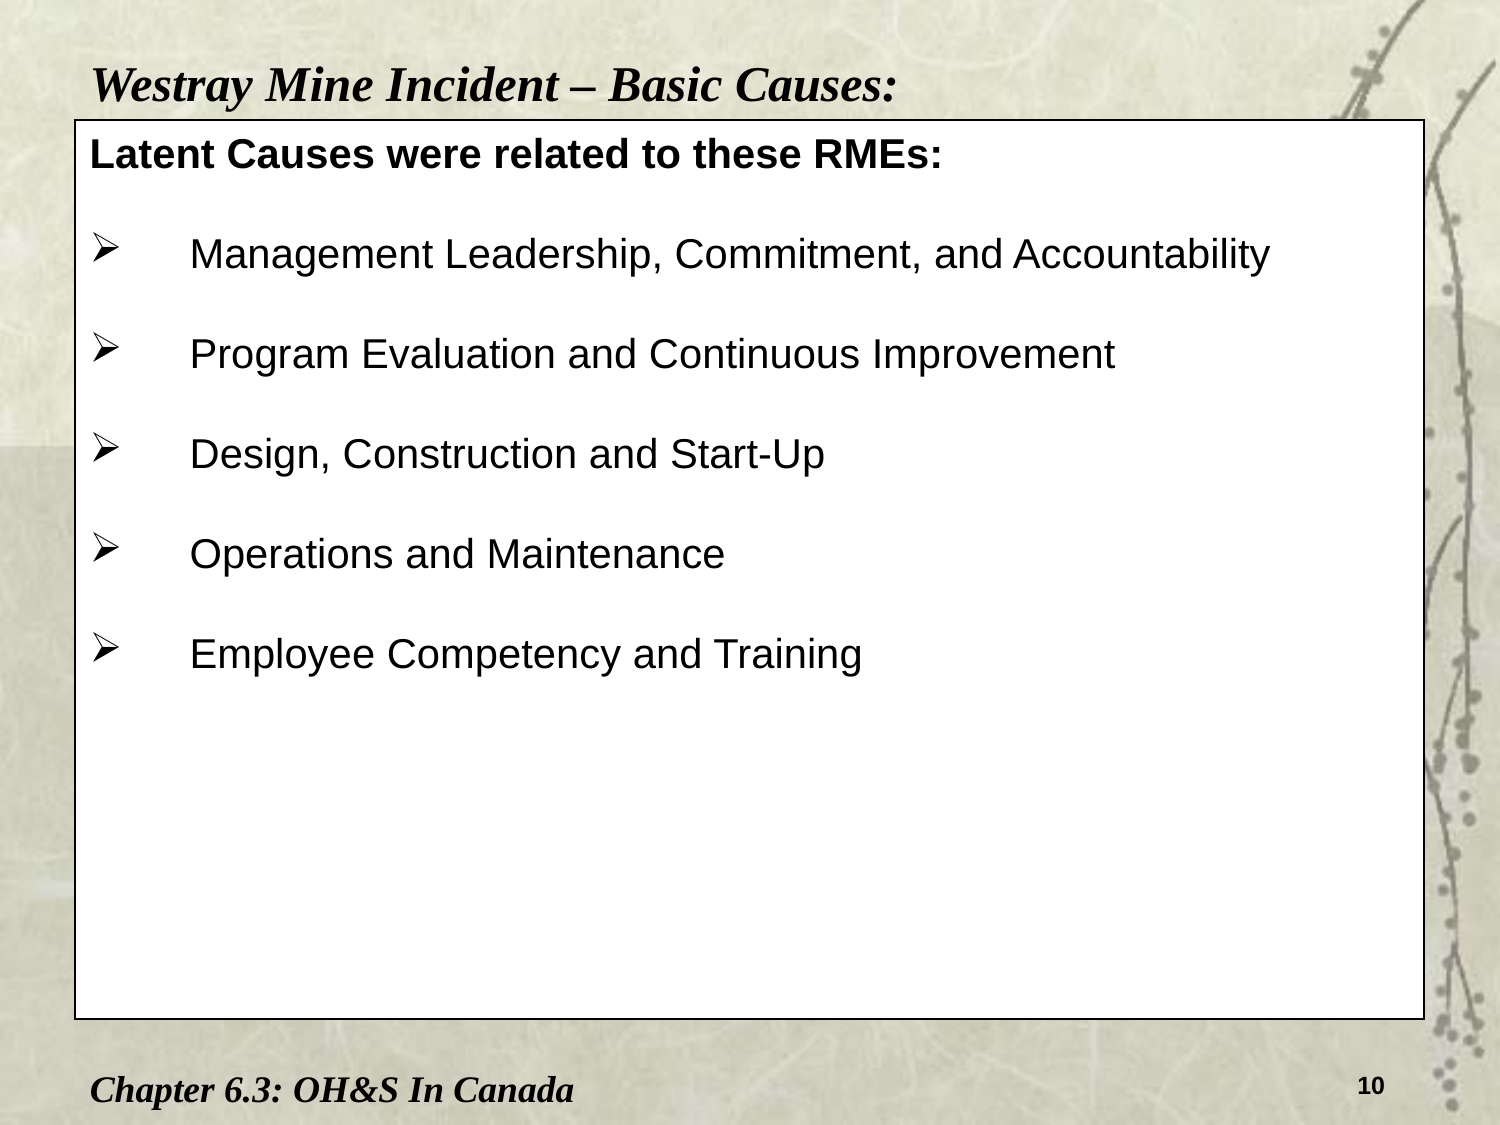

Westray Mine Incident – Basic Causes:
Latent Causes were related to these RMEs:

Management Leadership, Commitment, and Accountability

Program Evaluation and Continuous Improvement

Design, Construction and Start-Up

Operations and Maintenance

Employee Competency and Training

Chapter 6.3: OH&S In Canada
10